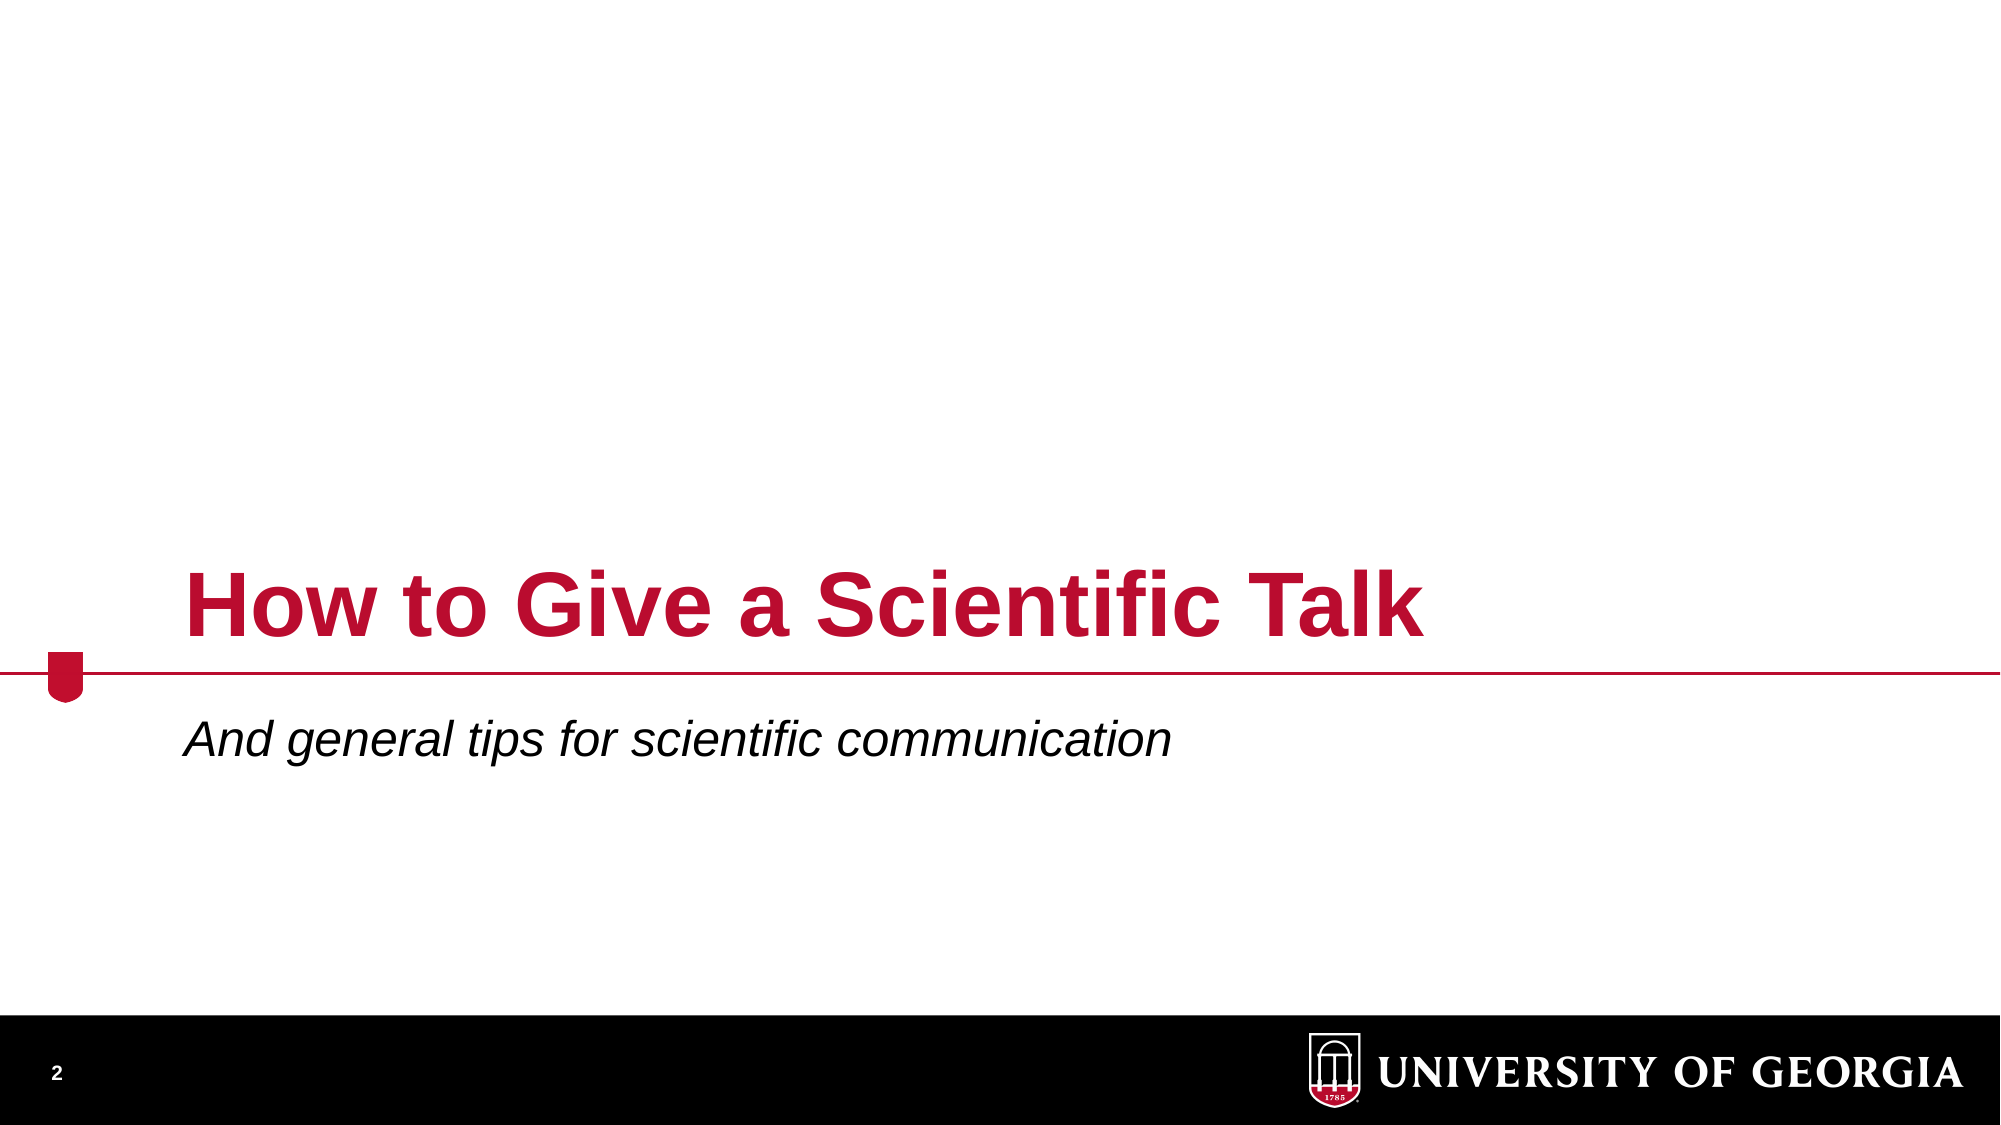

How to Give a Scientific Talk
And general tips for scientific communication